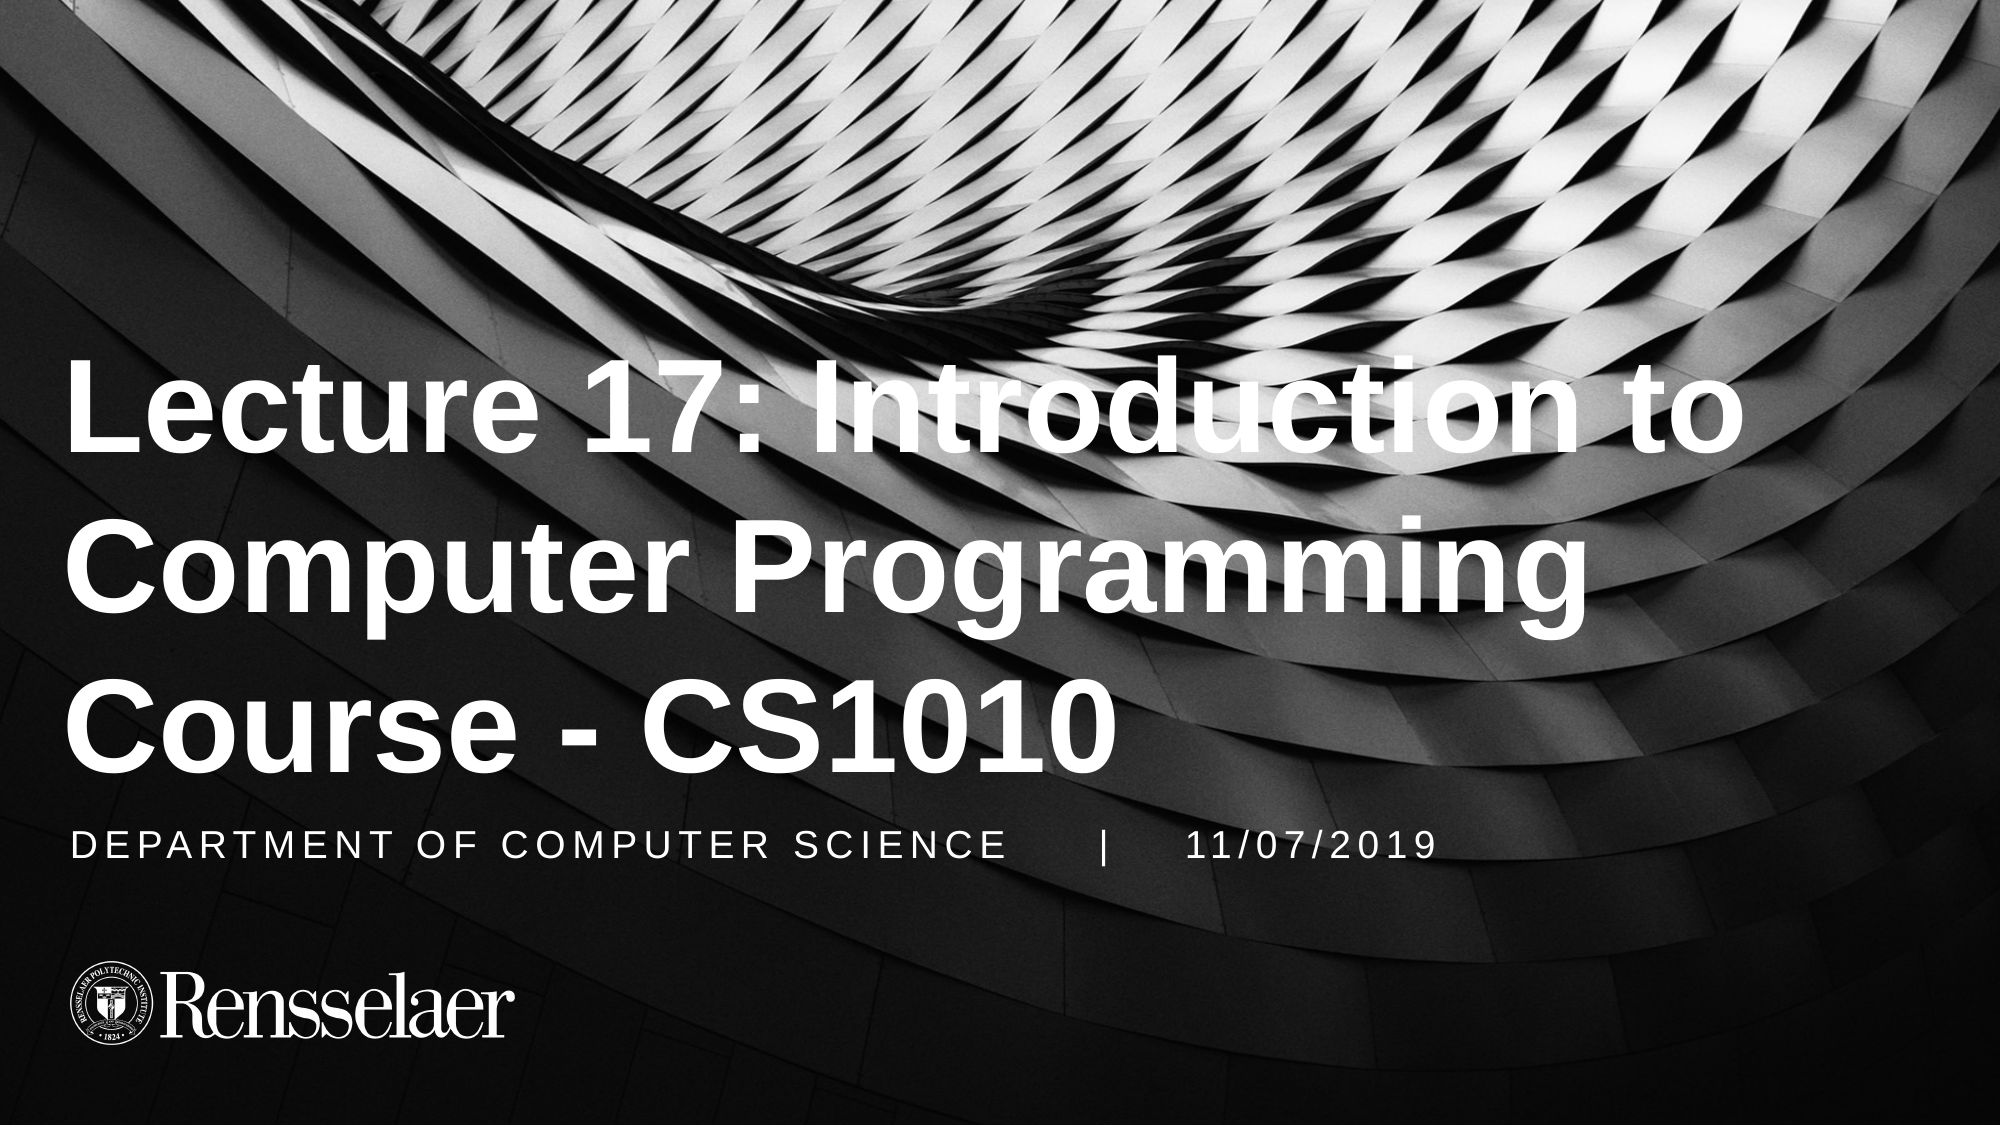

# Lecture 17: Introduction to Computer Programming Course - CS1010
DEPARTMENT OF COMPUTER SCIENCE     |    11/07/2019